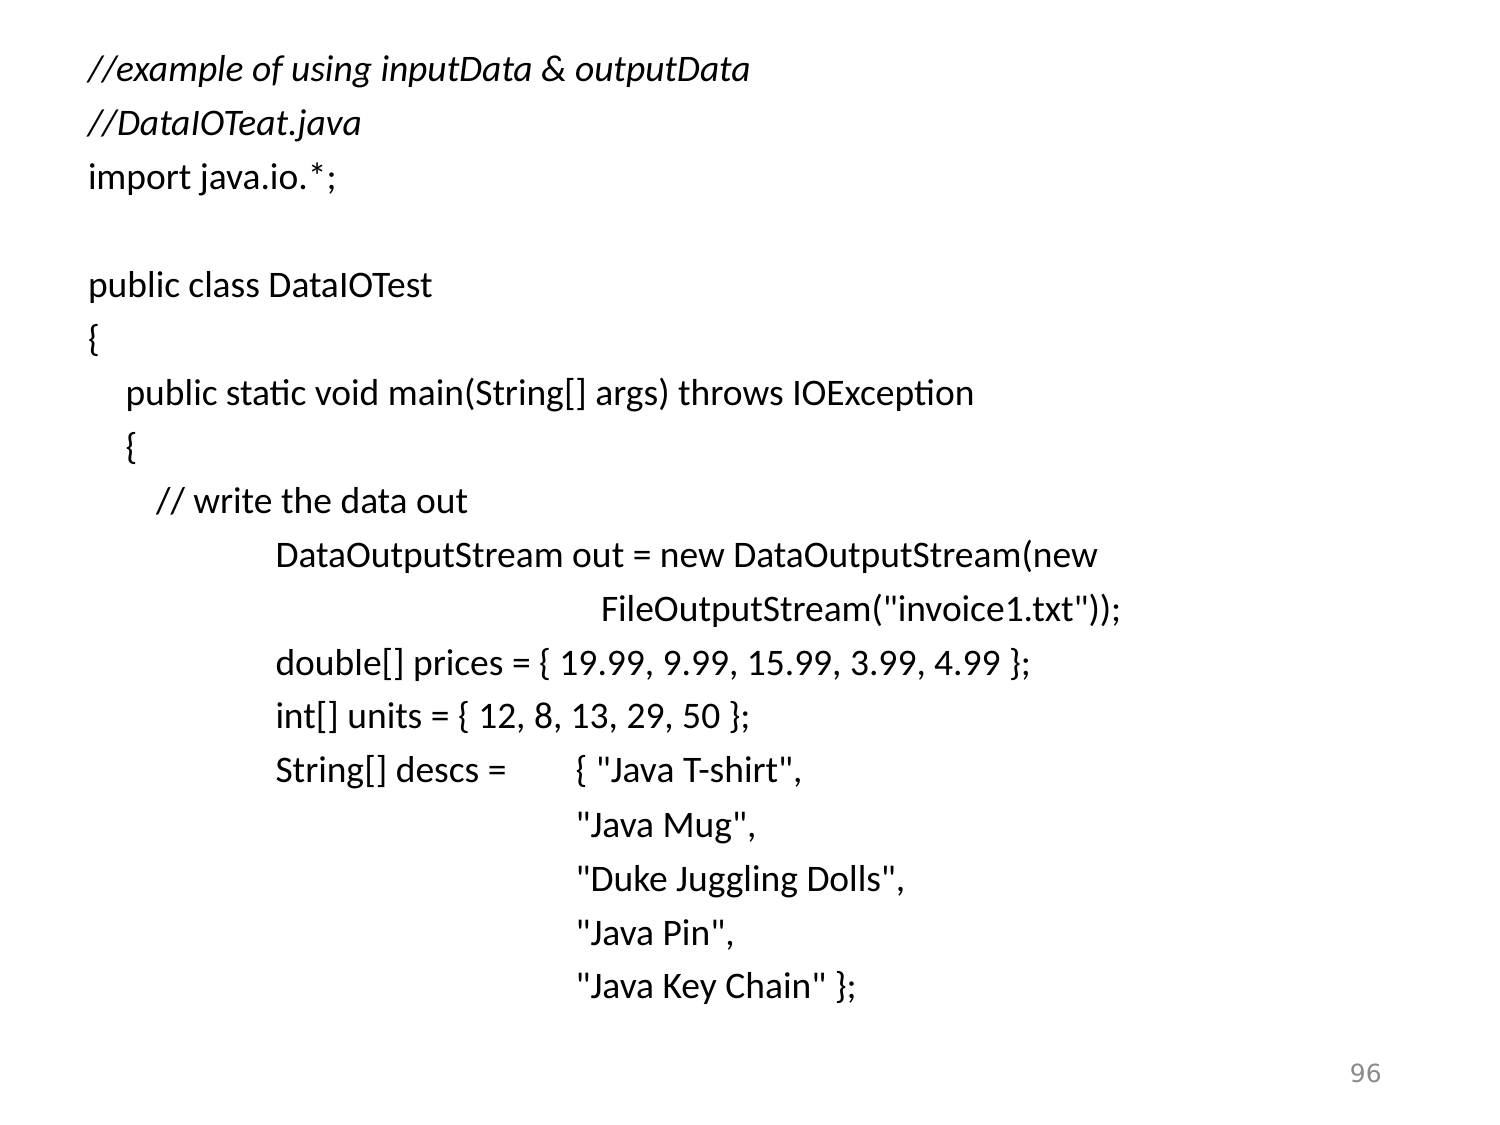

//example of using inputData & outputData
//DataIOTeat.java
import java.io.*;

public class DataIOTest
{
    	public static void main(String[] args) throws IOException
	{
        // write the data out
        	DataOutputStream out = new DataOutputStream(new
				   FileOutputStream("invoice1.txt"));
        	double[] prices = { 19.99, 9.99, 15.99, 3.99, 4.99 };
        	int[] units = { 12, 8, 13, 29, 50 };
        	String[] descs = 	{ "Java T-shirt",
			   	"Java Mug",
			   	"Duke Juggling Dolls",
			   	"Java Pin",
			   	"Java Key Chain" };

96